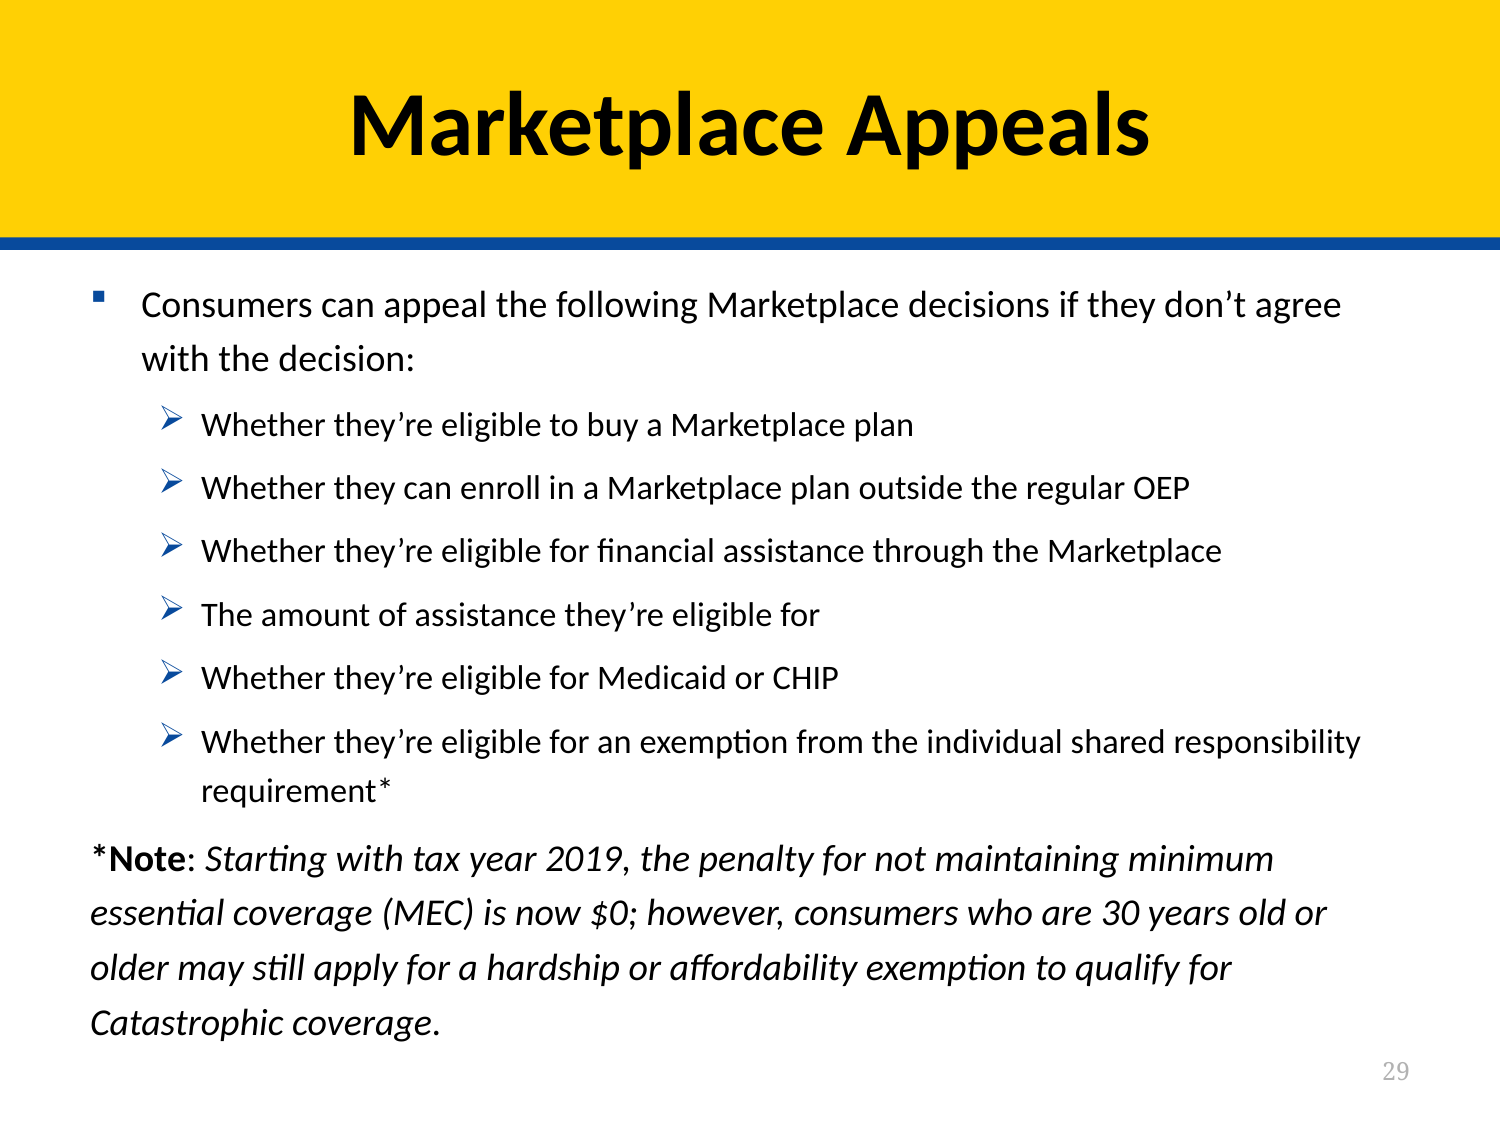

# Marketplace Appeals
Consumers can appeal the following Marketplace decisions if they don’t agree with the decision:
Whether they’re eligible to buy a Marketplace plan
Whether they can enroll in a Marketplace plan outside the regular OEP
Whether they’re eligible for financial assistance through the Marketplace
The amount of assistance they’re eligible for
Whether they’re eligible for Medicaid or CHIP
Whether they’re eligible for an exemption from the individual shared responsibility requirement*
*Note: Starting with tax year 2019, the penalty for not maintaining minimum essential coverage (MEC) is now $0; however, consumers who are 30 years old or older may still apply for a hardship or affordability exemption to qualify for Catastrophic coverage.

29